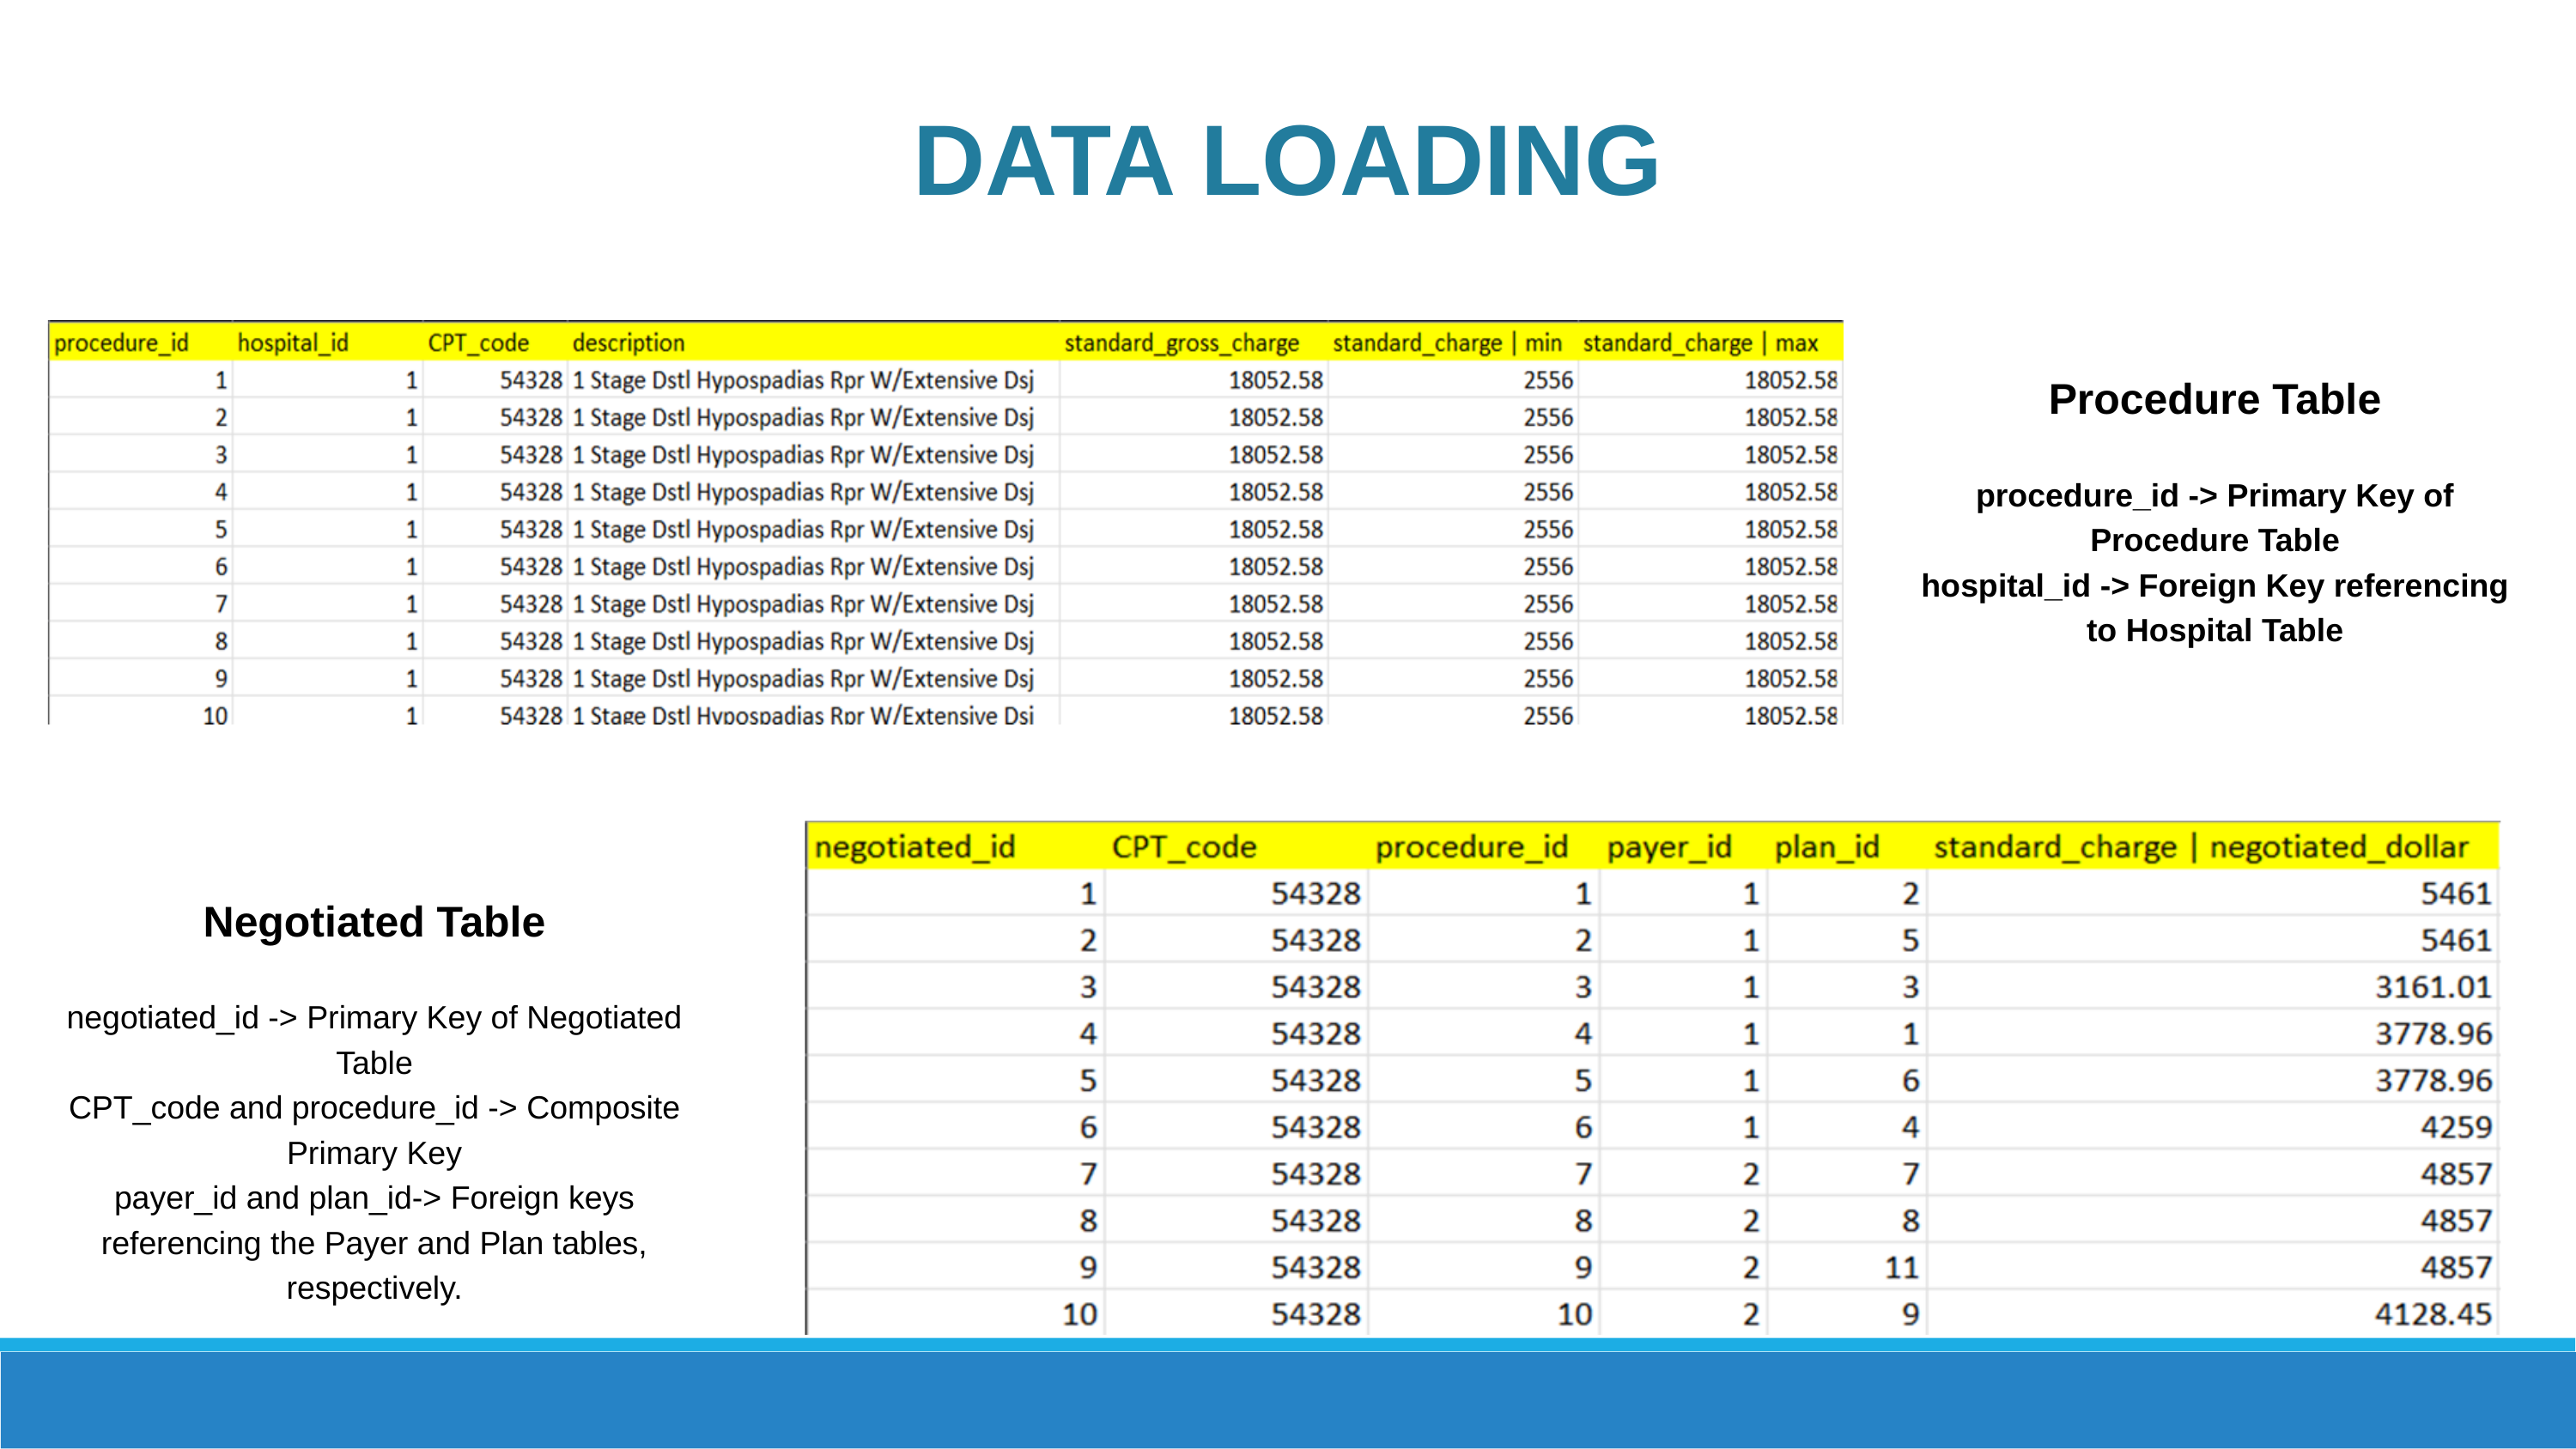

DATA LOADING

Procedure Table

procedure_id -> Primary Key of Procedure Table
hospital_id -> Foreign Key referencing to Hospital Table

Negotiated Table

negotiated_id -> Primary Key of Negotiated Table
CPT_code and procedure_id -> Composite Primary Key
payer_id and plan_id-> Foreign keys referencing the Payer and Plan tables, respectively.